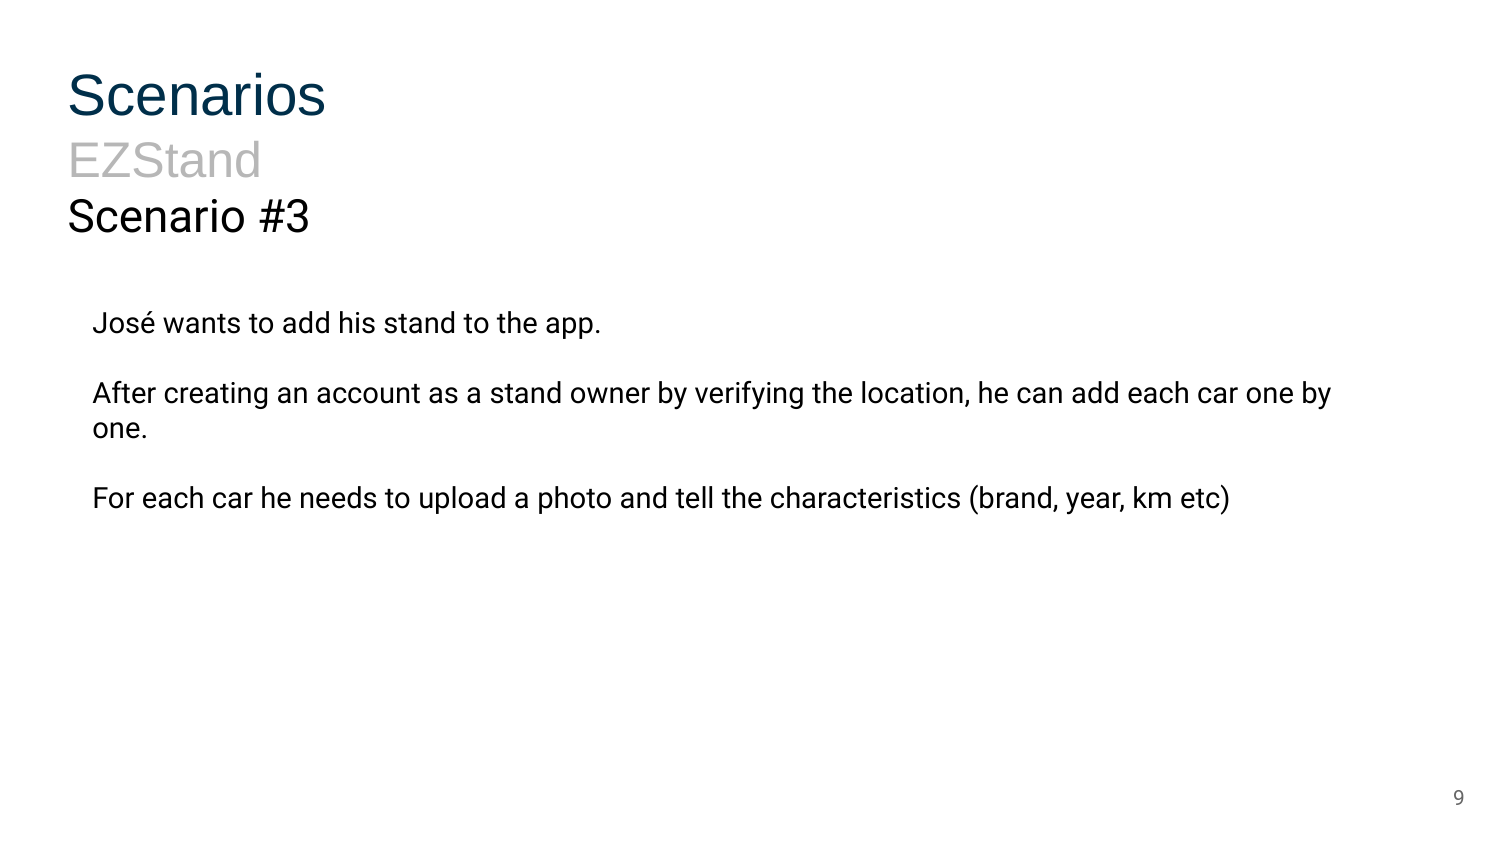

Scenarios
EZStand
Scenario #3

José wants to add his stand to the app.

After creating an account as a stand owner by verifying the location, he can add each car one by one.

For each car he needs to upload a photo and tell the characteristics (brand, year, km etc)
9